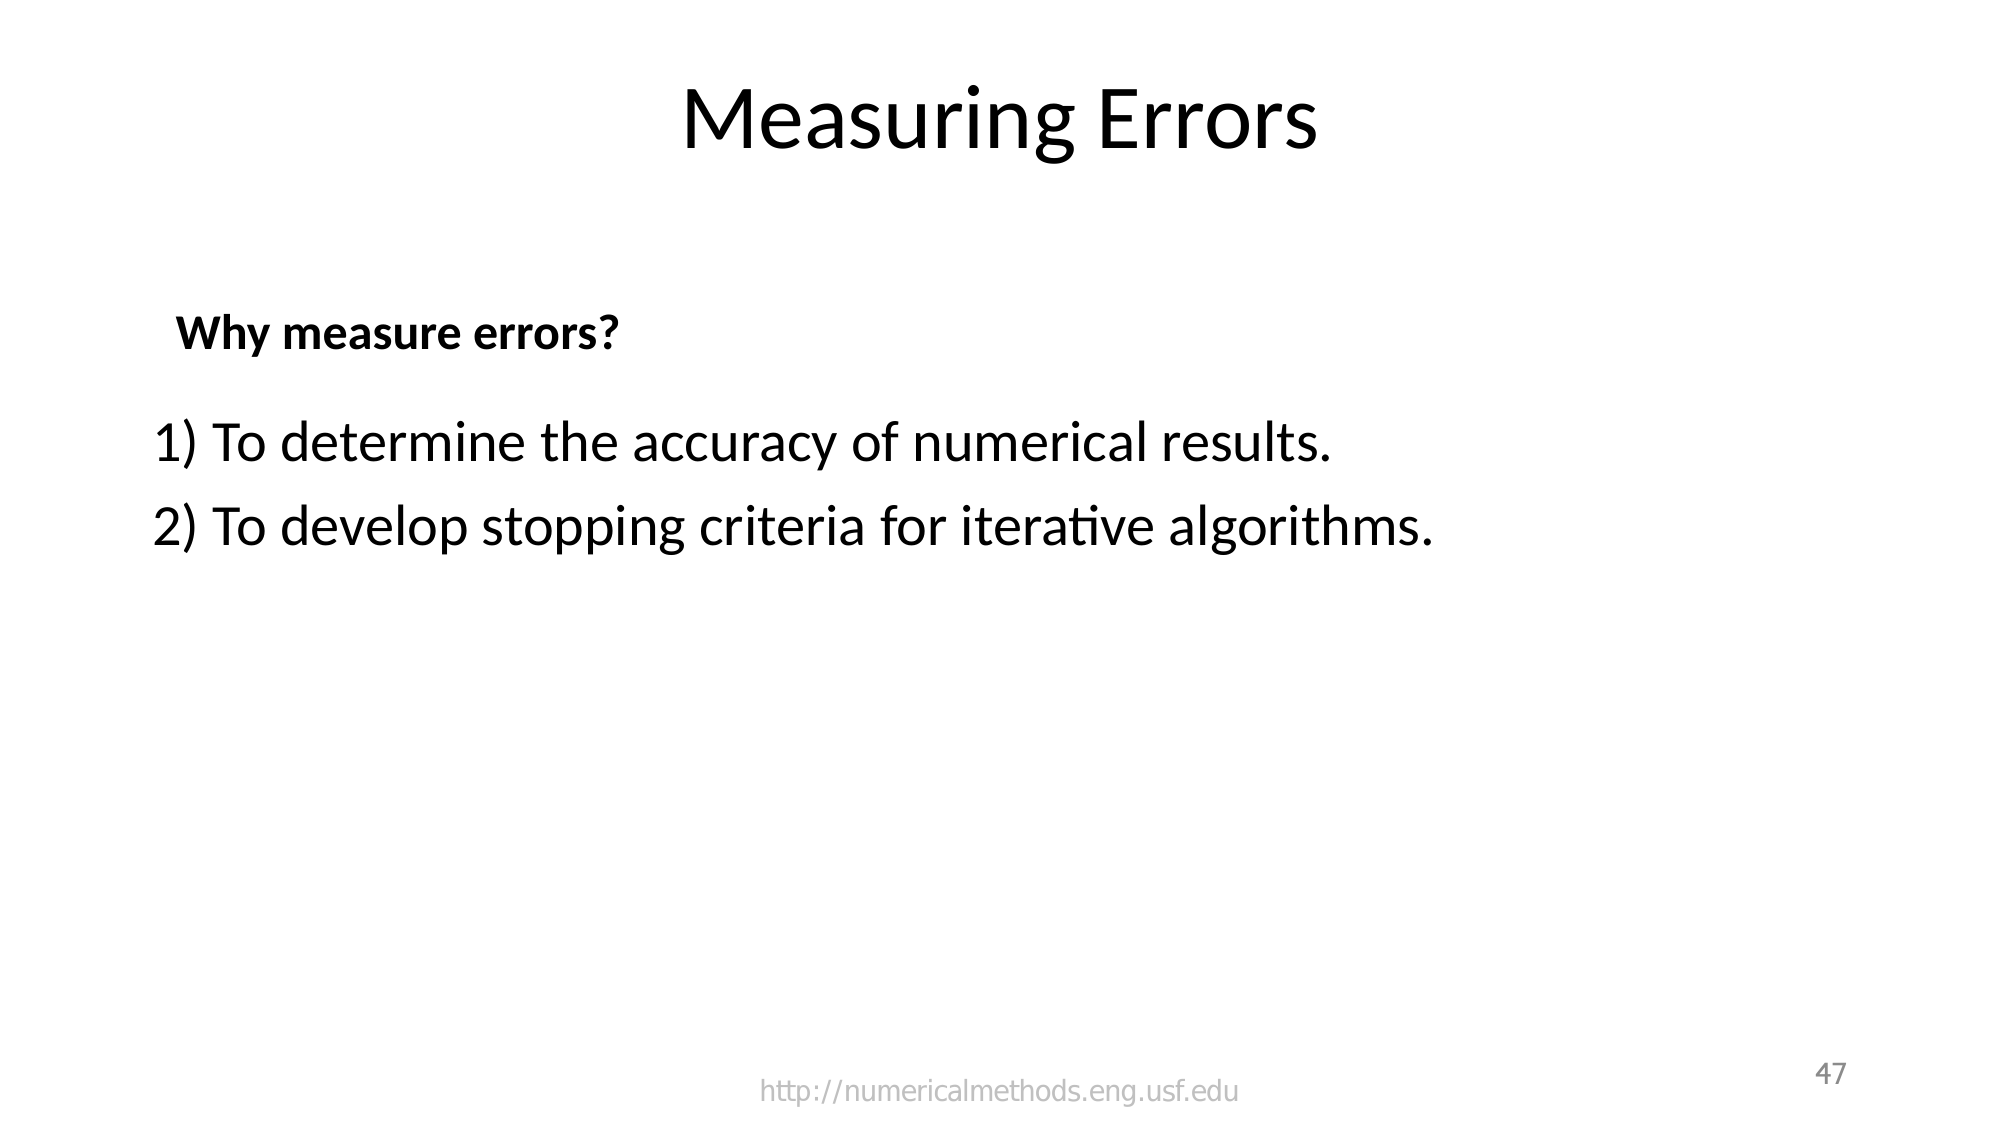

# Measuring Errors
Why measure errors?
1) To determine the accuracy of numerical results.
2) To develop stopping criteria for iterative algorithms.
                                           http://numericalmethods.eng.usf.edu
47